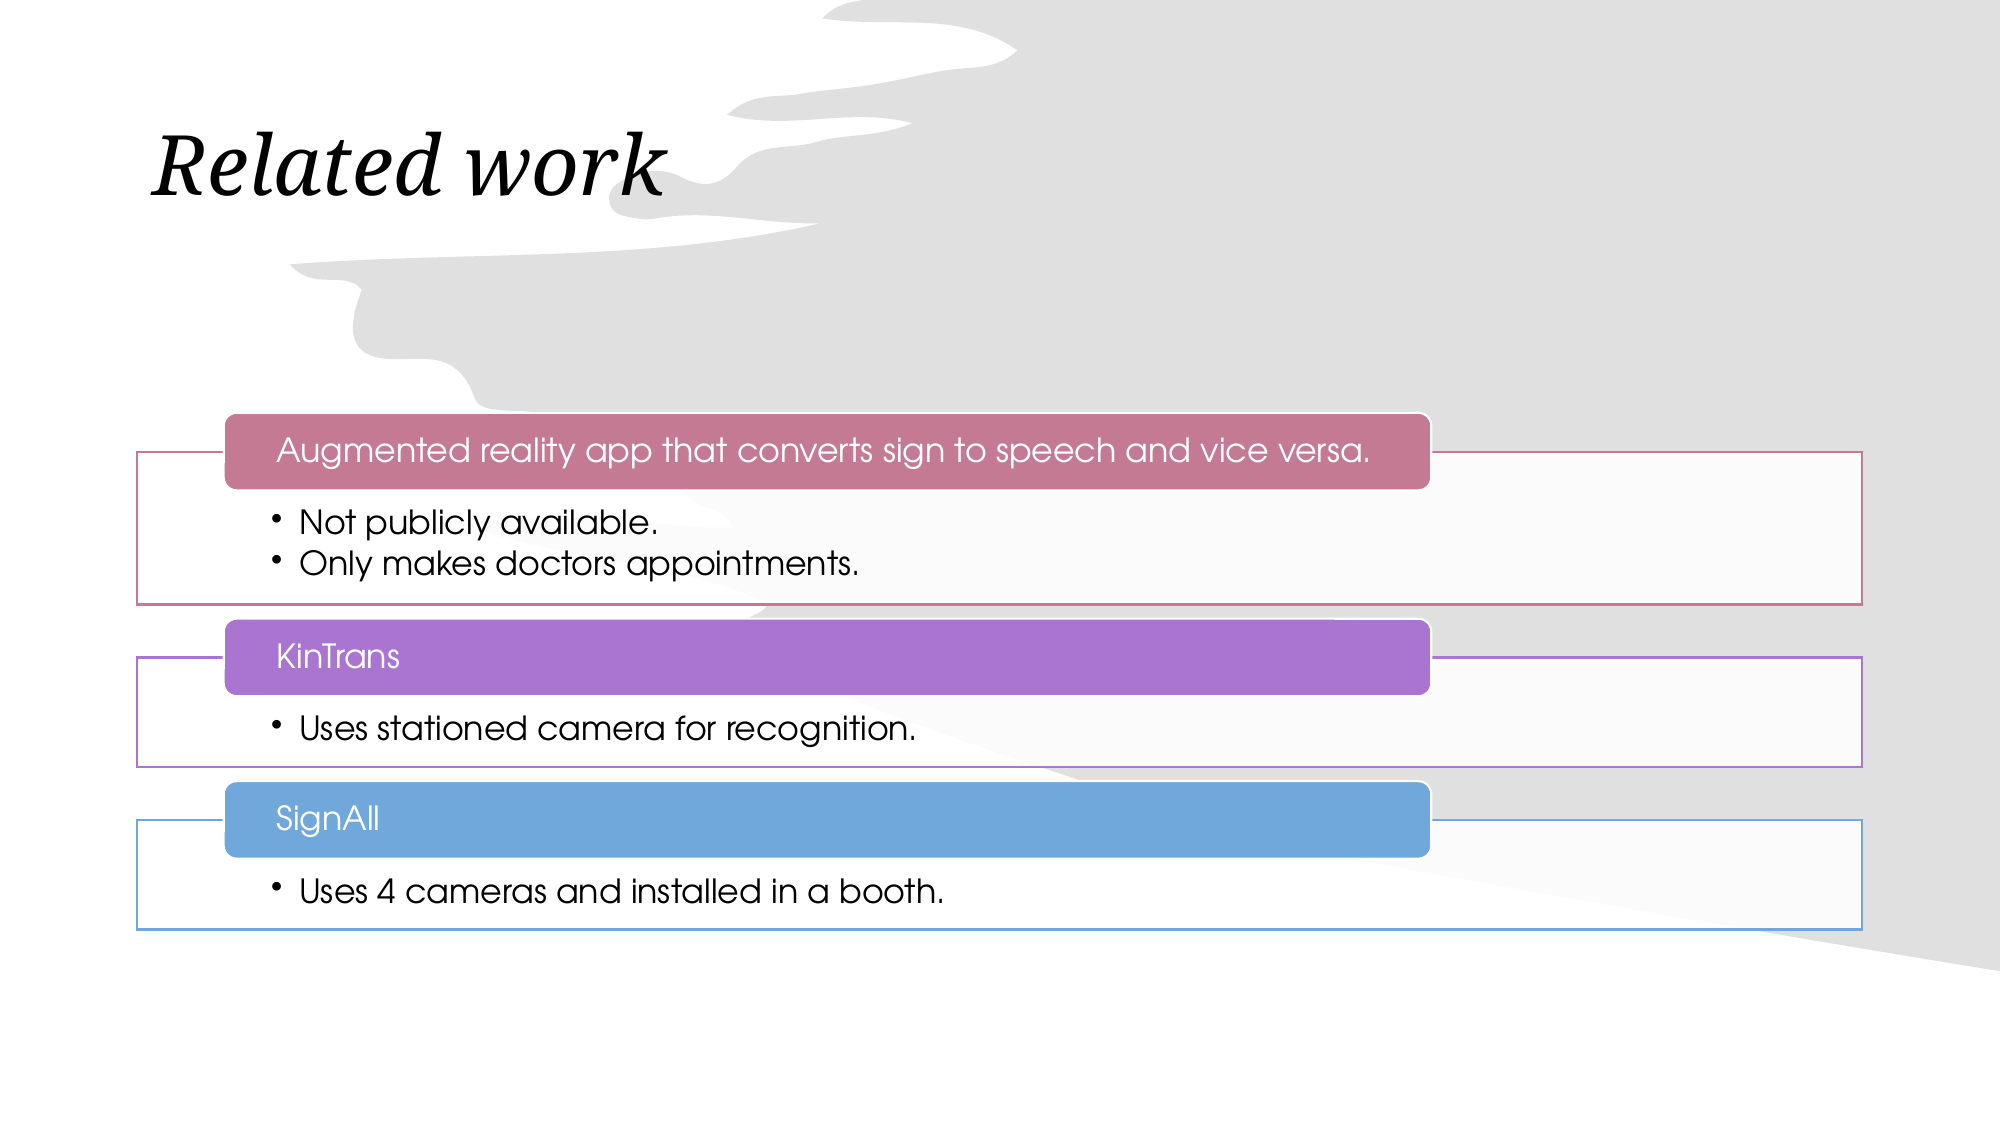

# Related work
Not publicly available.
Only makes doctors appointments.
Augmented reality app that converts sign to speech and vice versa.
Uses stationed camera for recognition.
KinTrans
Uses 4 cameras and installed in a booth.
SignAll